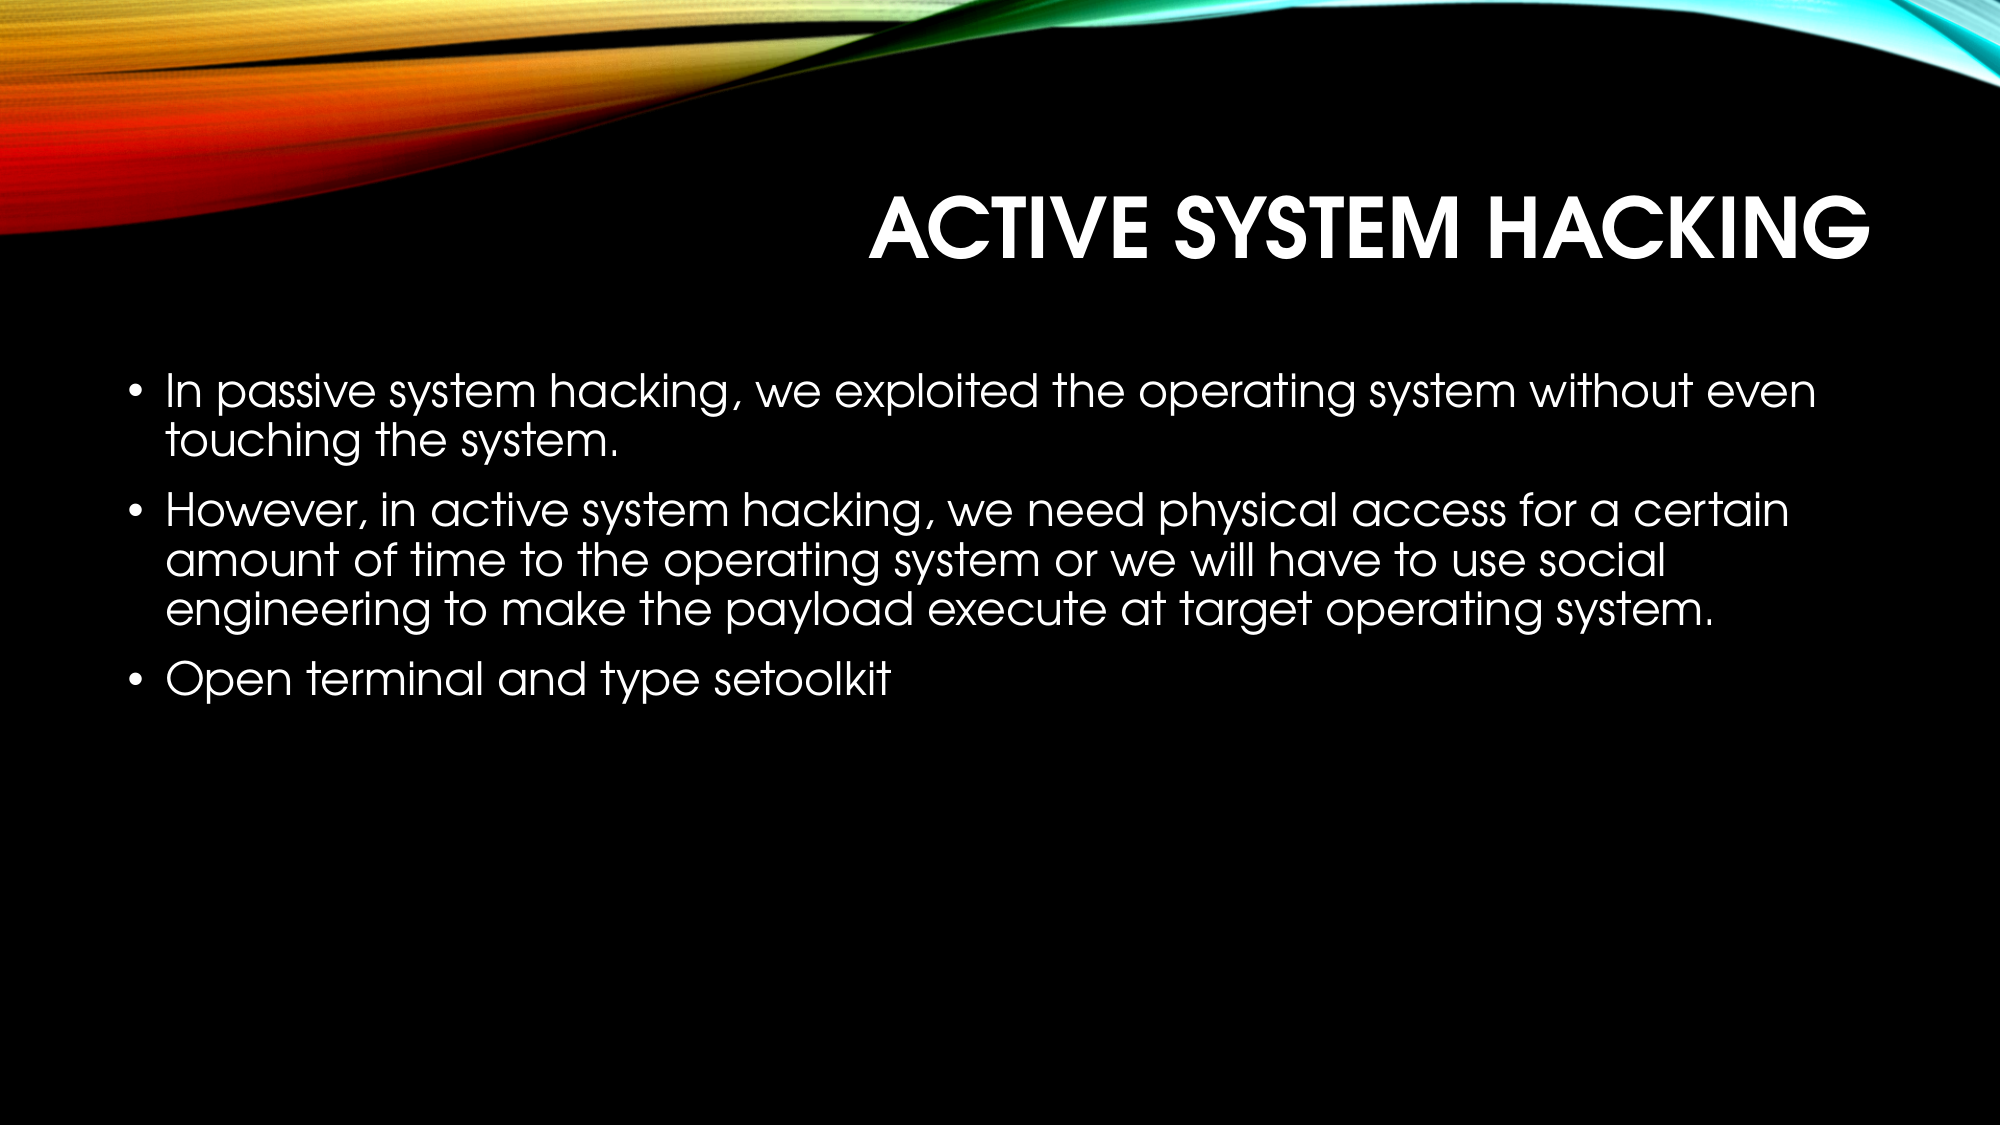

# Active System Hacking
In passive system hacking, we exploited the operating system without even touching the system.
However, in active system hacking, we need physical access for a certain amount of time to the operating system or we will have to use social engineering to make the payload execute at target operating system.
Open terminal and type setoolkit